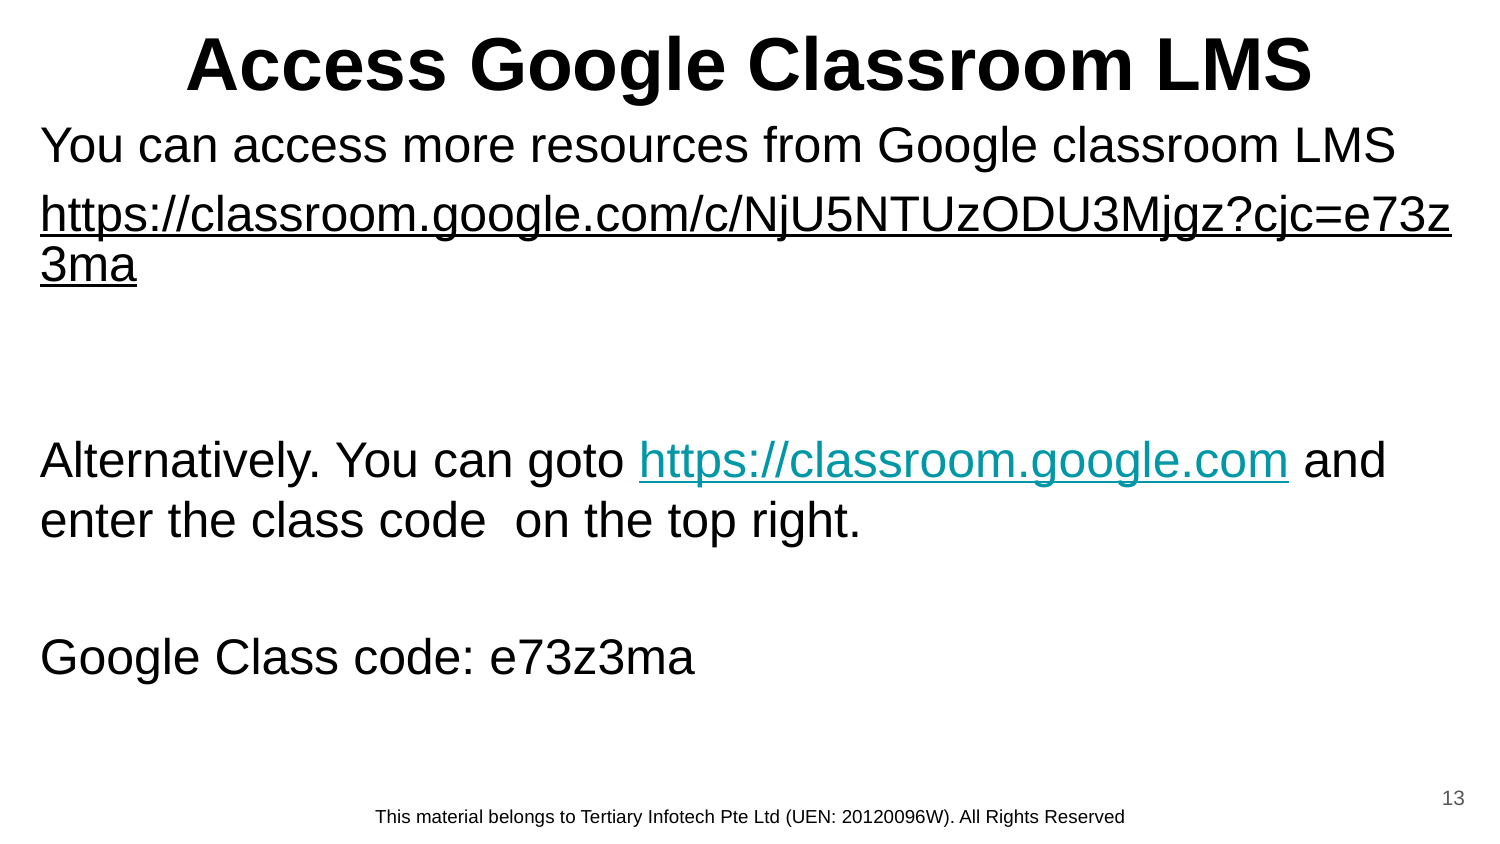

# Access Google Classroom LMS
You can access more resources from Google classroom LMS
https://classroom.google.com/c/NjU5NTUzODU3Mjgz?cjc=e73z3ma

Alternatively. You can goto https://classroom.google.com and enter the class code  on the top right.

Google Class code: e73z3ma

13